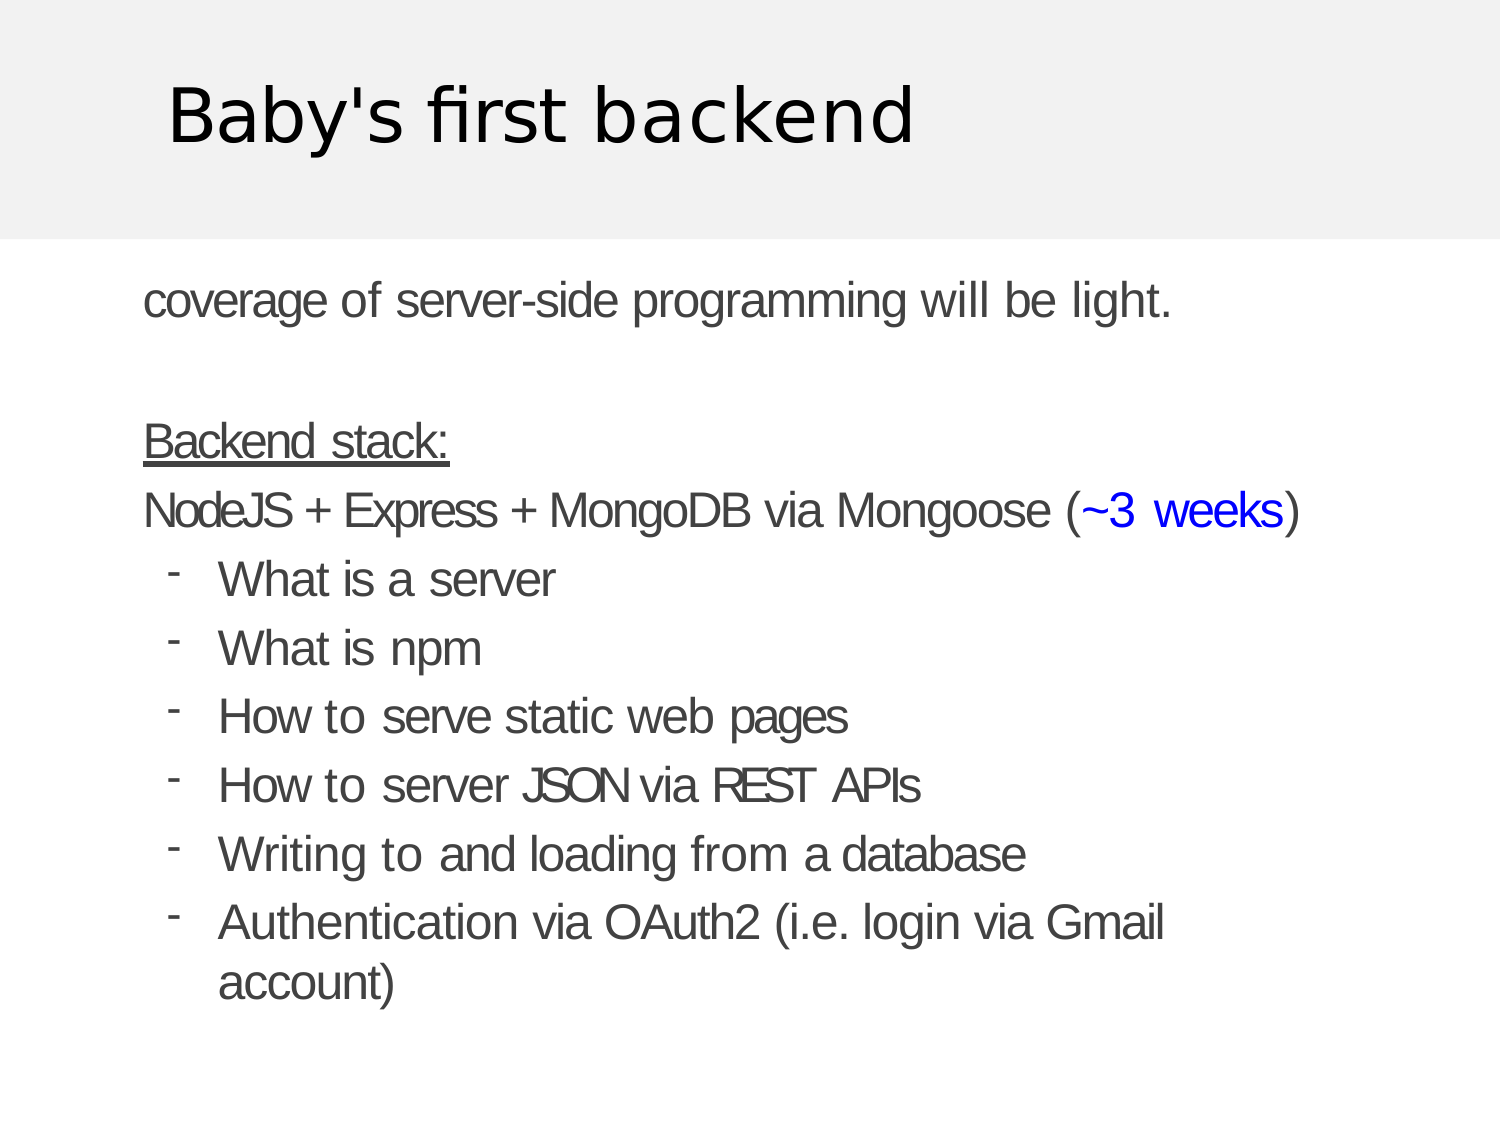

# Baby's first backend
coverage of server-side programming will be light.

Backend stack:
NodeJS + Express + MongoDB via Mongoose (~3 weeks)
What is a server
What is npm
How to serve static web pages
How to server JSON via REST APIs
Writing to and loading from a database
Authentication via OAuth2 (i.e. login via Gmail account)